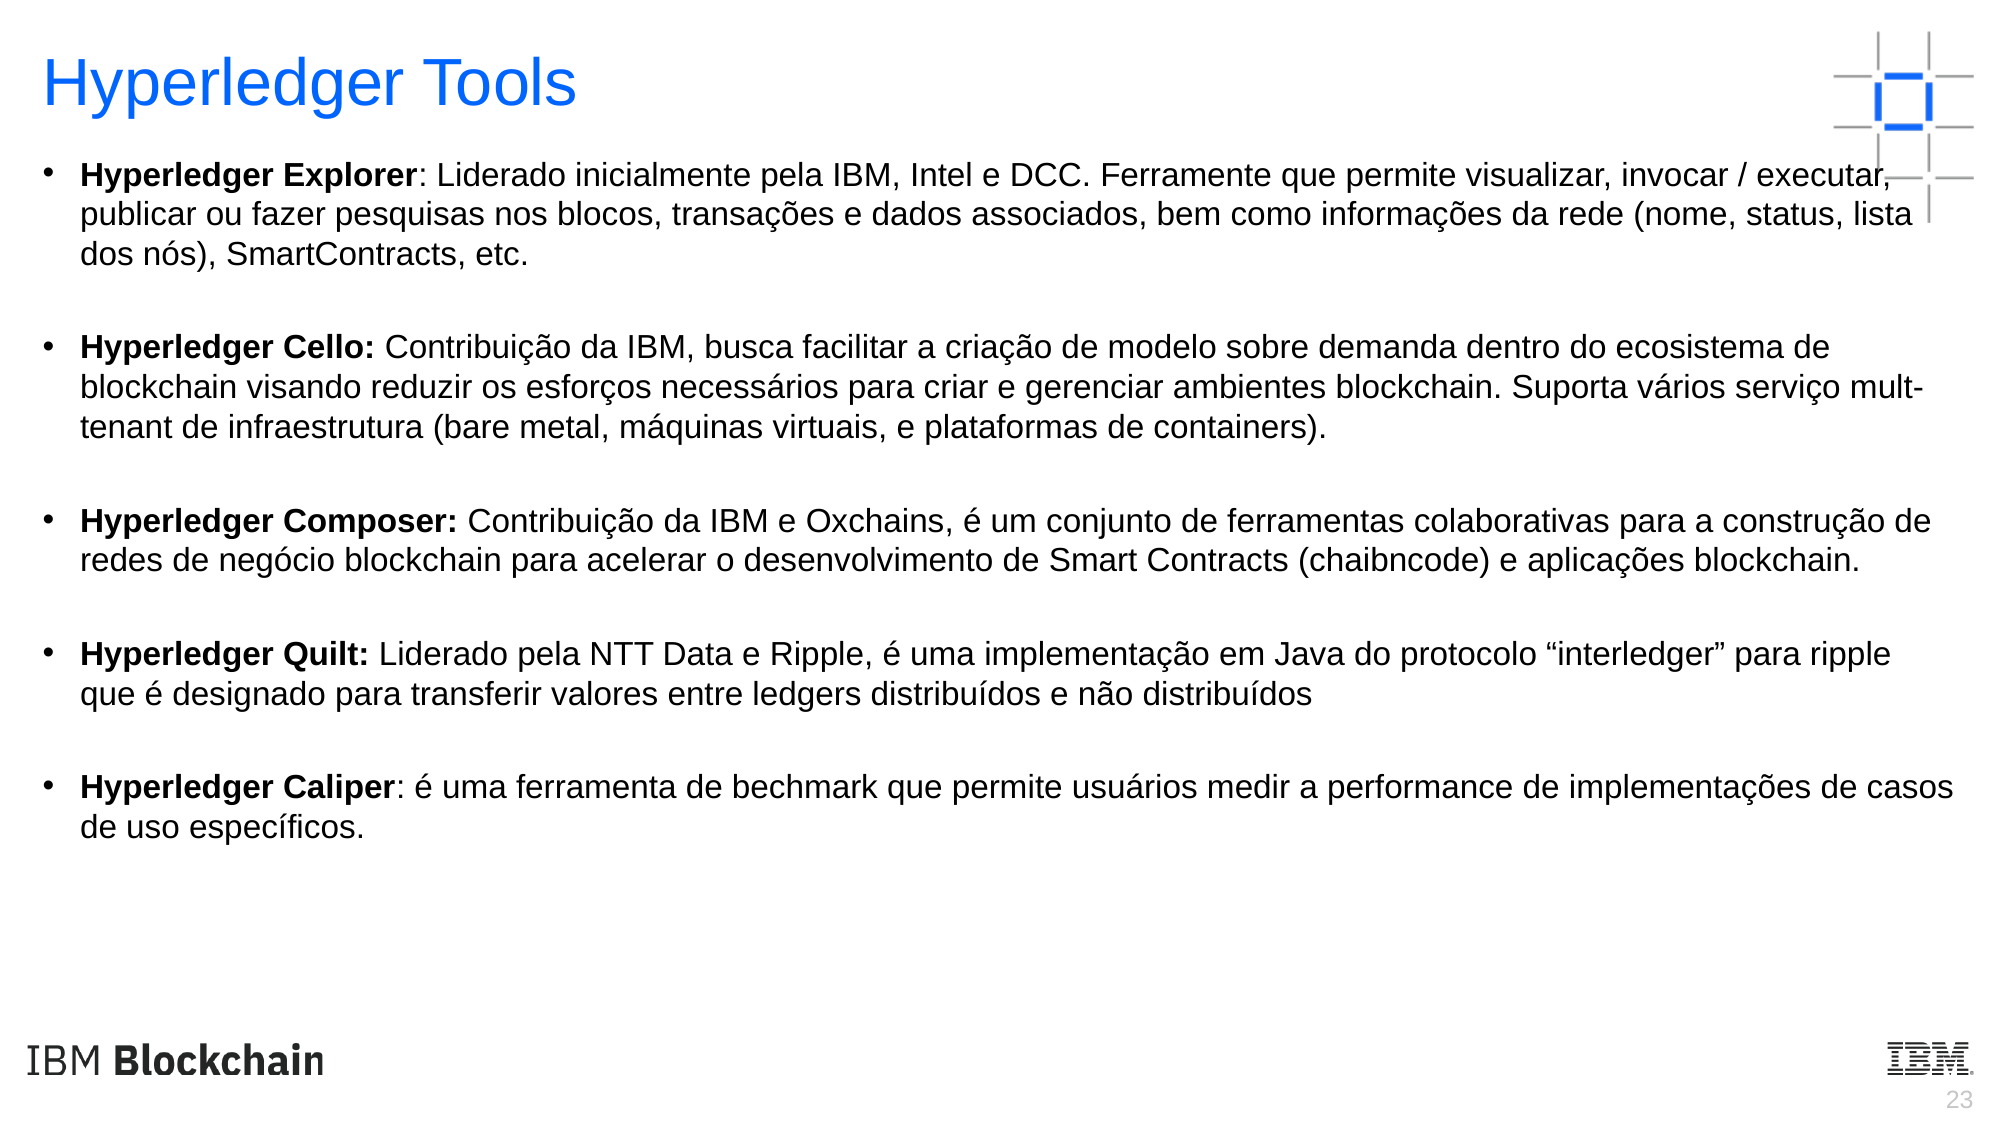

Hyperledger Tools
Hyperledger Explorer: Liderado inicialmente pela IBM, Intel e DCC. Ferramente que permite visualizar, invocar / executar, publicar ou fazer pesquisas nos blocos, transações e dados associados, bem como informações da rede (nome, status, lista dos nós), SmartContracts, etc.

Hyperledger Cello: Contribuição da IBM, busca facilitar a criação de modelo sobre demanda dentro do ecosistema de blockchain visando reduzir os esforços necessários para criar e gerenciar ambientes blockchain. Suporta vários serviço mult-tenant de infraestrutura (bare metal, máquinas virtuais, e plataformas de containers).

Hyperledger Composer: Contribuição da IBM e Oxchains, é um conjunto de ferramentas colaborativas para a construção de redes de negócio blockchain para acelerar o desenvolvimento de Smart Contracts (chaibncode) e aplicações blockchain.

Hyperledger Quilt: Liderado pela NTT Data e Ripple, é uma implementação em Java do protocolo “interledger” para ripple que é designado para transferir valores entre ledgers distribuídos e não distribuídos

Hyperledger Caliper: é uma ferramenta de bechmark que permite usuários medir a performance de implementações de casos de uso específicos.